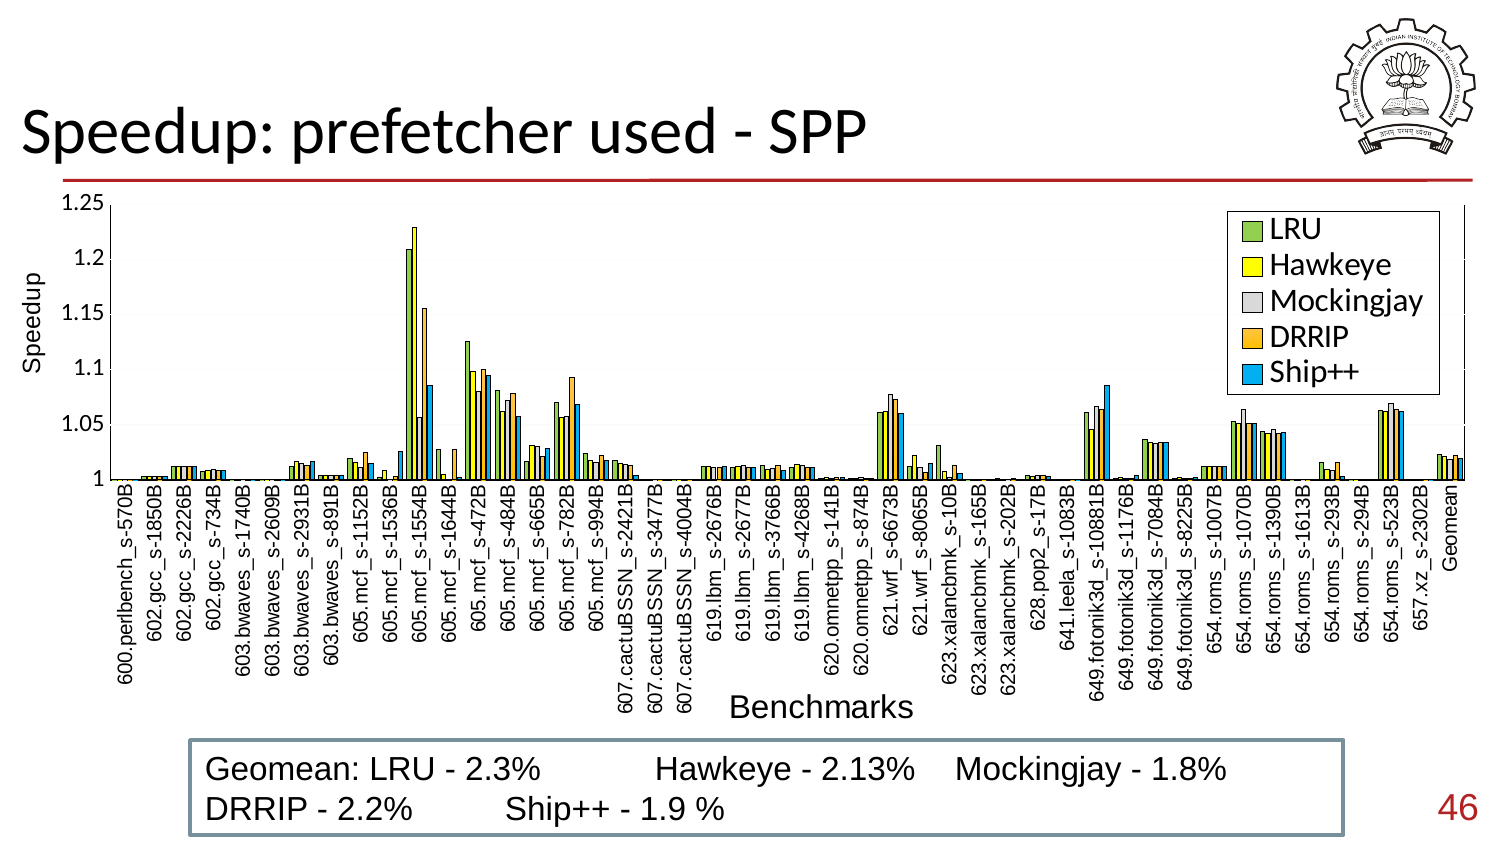

# Speedup: prefetcher used - SPP

### Chart

| Category | LRU | Hawkeye | Mockingjay | DRRIP | Ship++ |
|---|---|---|---|---|---|
| 600.perlbench_s-570B | 1.000156671562825 | 1.000251931741244 | 1.000172256546569 | 1.000198757399565 | 1.0003512500494 |
| 602.gcc_s-1850B | 1.003259060646756 | 1.003277123329 | 1.003352821820259 | 1.003309882341118 | 1.003414850233789 |
| 602.gcc_s-2226B | 1.011874599797234 | 1.01196304292433 | 1.0122736989884 | 1.011954869508004 | 1.012116746702555 |
| 602.gcc_s-734B | 1.007616561888811 | 1.008228438884077 | 1.009132382516312 | 1.008344957500632 | 1.00850478757515 |
| 603.bwaves_s-1740B | 1.000000188192115 | 0.9999993308713278 | 1.000000315203419 | 0.9999996537325999 | 1.000000432215387 |
| 603.bwaves_s-2609B | 1.000000557612331 | 1.00000001390696 | 1.000000115983613 | 0.9999999849148402 | 1.000000364394833 |
| 603.bwaves_s-2931B | 1.012617844149492 | 1.016838197599147 | 1.014927880642209 | 1.012890015365797 | 1.016254392372243 |
| 603.bwaves_s-891B | 1.003607237676692 | 1.003520571856439 | 1.003646799653223 | 1.003528904888758 | 1.003535830866626 |
| 605.mcf_s-1152B | 1.019275113211458 | 1.016074218826721 | 1.011666010260867 | 1.024847164433365 | 1.014658071732839 |
| 605.mcf_s-1536B | 1.002069891825477 | 1.008683471408305 | 1.000001266138403 | 1.003030201437971 | 1.026133594601628 |
| 605.mcf_s-1554B | 1.20911692169626 | 1.228692372522291 | 1.056763093801967 | 1.15507538299631 | 1.085943441100101 |
| 605.mcf_s-1644B | 1.027519965853839 | 1.00511313899463 | 1.000722397045069 | 1.027491461315333 | 1.001709880904826 |
| 605.mcf_s-472B | 1.125142525878012 | 1.098587759658782 | 1.080136561458226 | 1.099969098601772 | 1.094783546591303 |
| 605.mcf_s-484B | 1.081391770904149 | 1.06210613946704 | 1.071798770413947 | 1.078013291541593 | 1.057662134577722 |
| 605.mcf_s-665B | 1.017045558919742 | 1.031016067005514 | 1.030720425940269 | 1.021225728582938 | 1.028544315020183 |
| 605.mcf_s-782B | 1.069971593826909 | 1.056701911247889 | 1.057251847037831 | 1.092496877754467 | 1.068742898919651 |
| 605.mcf_s-994B | 1.023865133795975 | 1.017915962896429 | 1.015327127883744 | 1.022218770038055 | 1.017411273043886 |
| 607.cactuBSSN_s-2421B | 1.017168272605141 | 1.014884230436809 | 1.013795704099084 | 1.013366656689775 | 1.004353049695005 |
| 607.cactuBSSN_s-3477B | 0.9999996050440761 | 0.9999998149325142 | 1.000000292300365 | 1.000000414134371 | 0.9999999465894428 |
| 607.cactuBSSN_s-4004B | 1.000000444640918 | 1.000000502479373 | 0.999999518427912 | 1.000000144154021 | 0.9999995782786177 |
| 619.lbm_s-2676B | 1.011840026531533 | 1.012167027649798 | 1.011459760271615 | 1.011448212372539 | 1.012079704256153 |
| 619.lbm_s-2677B | 1.011297743656046 | 1.011966165632596 | 1.012841658366471 | 1.011102255426999 | 1.011509245356666 |
| 619.lbm_s-3766B | 1.013302901090774 | 1.009149370985476 | 1.010009108155478 | 1.01295551363915 | 1.008906817524805 |
| 619.lbm_s-4268B | 1.011541371757979 | 1.013572802372431 | 1.013517965096638 | 1.01154629553511 | 1.011132371437279 |
| 620.omnetpp_s-141B | 1.001694239705053 | 1.001841917432804 | 1.00151379344881 | 1.001740203925129 | 1.00179579587464 |
| 620.omnetpp_s-874B | 1.001556827180153 | 1.001389618545711 | 1.001730087289711 | 1.001663570530439 | 1.00153256276259 |
| 621.wrf_s-6673B | 1.061247684118049 | 1.06229280676213 | 1.077344068487269 | 1.07329630168771 | 1.06030975820705 |
| 621.wrf_s-8065B | 1.012239878815563 | 1.022353553738865 | 1.011230227189596 | 1.006313661672833 | 1.015241190297521 |
| 623.xalancbmk_s-10B | 1.031489149477866 | 1.007500368822019 | 1.002531905860429 | 1.013178579511038 | 1.005702468159094 |
| 623.xalancbmk_s-165B | 1.000114731096496 | 0.9999995807451758 | 0.9999992508827612 | 1.000000736666002 | 0.9999991652300568 |
| 623.xalancbmk_s-202B | 1.001198050823809 | 0.9999994037757155 | 1.000000265966691 | 1.000863288726722 | 0.9999998223970116 |
| 628.pop2_s-17B | 1.003769850680115 | 1.003399070365934 | 1.004107935651491 | 1.004059443489367 | 1.002988845998646 |
| 641.leela_s-1083B | 0.9999990056524086 | 0.9999990056524086 | 0.9999990056524086 | 1.000000570925006 | 1.000000734011739 |
| 649.fotonik3d_s-10881B | 1.061534248177931 | 1.045778529582097 | 1.066905118657533 | 1.064075135295483 | 1.08578763563439 |
| 649.fotonik3d_s-1176B | 1.001283519871146 | 1.002594253188703 | 1.001570589055007 | 1.001596206933107 | 1.00380298315425 |
| 649.fotonik3d_s-7084B | 1.036798572269535 | 1.033512927888434 | 1.033363320038824 | 1.033813502586825 | 1.033642403327805 |
| 649.fotonik3d_s-8225B | 1.001042128244143 | 1.002129369342862 | 1.001501267671385 | 1.001223758483398 | 1.002401902054816 |
| 654.roms_s-1007B | 1.011802406591194 | 1.011803089156942 | 1.012343210804276 | 1.011946006588536 | 1.012313990725608 |
| 654.roms_s-1070B | 1.05269532742803 | 1.05125235806049 | 1.064002645845632 | 1.051370430478733 | 1.0516199157579 |
| 654.roms_s-1390B | 1.043812785135927 | 1.042360557049708 | 1.045881896352068 | 1.042331159876998 | 1.042563044306306 |
| 654.roms_s-1613B | 1.000137814278222 | 1.000488974192458 | 1.00021196190212 | 1.000206790869676 | 1.0003865224967 |
| 654.roms_s-293B | 1.015613612558481 | 1.00960228696814 | 1.00832432016299 | 1.016131312051671 | 1.002721985671803 |
| 654.roms_s-294B | 1.000000881447177 | 1.000000303371292 | 0.9999995891238487 | 0.9999997567250593 | 0.9999969329814066 |
| 654.roms_s-523B | 1.062874963163531 | 1.061762731605431 | 1.069011056295378 | 1.06401467158478 | 1.062181367658666 |
| 657.xz_s-2302B | 1.00039494486252 | 1.0003758458139 | 1.000397733591206 | 1.000358786921572 | 1.000277072490983 |
| Geomean | 1.023339797808483 | 1.021362331154931 | 1.0181764138064 | 1.022004077759813 | 1.01906618853979 |
Geomean: LRU - 2.3%	Hawkeye - 2.13%	Mockingjay - 1.8%	DRRIP - 2.2%	Ship++ - 1.9 %
46